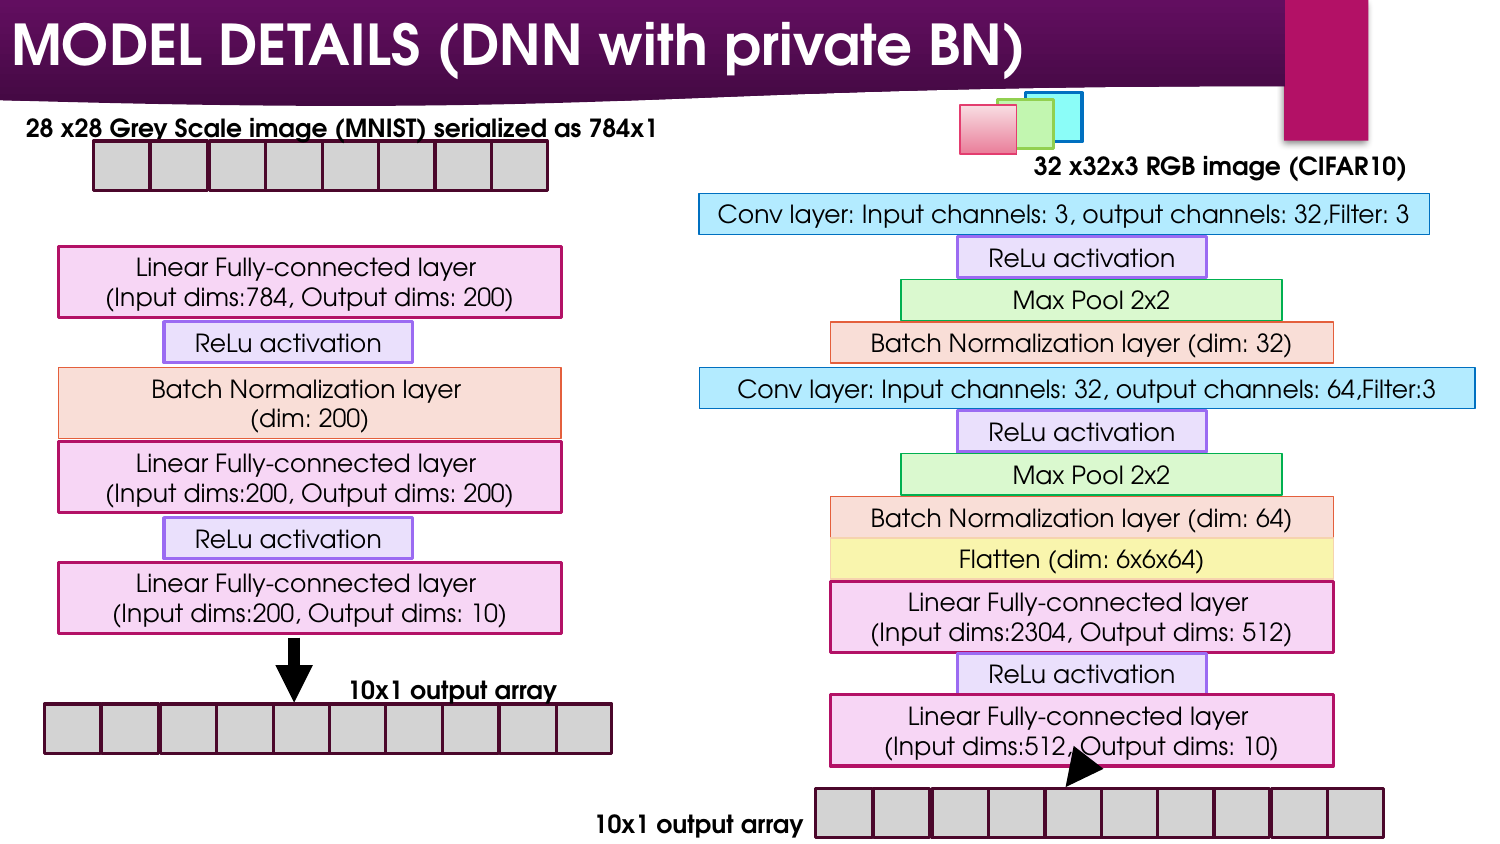

MODEL DETAILS (DNN with private BN)

28 x28 Grey Scale image (MNIST) serialized as 784x1

32 x32x3 RGB image (CIFAR10)
Conv layer: Input channels: 3, output channels: 32,Filter: 3
ReLu activation
Linear Fully-connected layer
(Input dims:784, Output dims: 200)
Max Pool 2x2
ReLu activation
Batch Normalization layer (dim: 32)
Batch Normalization layer
(dim: 200)
Conv layer: Input channels: 32, output channels: 64,Filter:3
ReLu activation
Linear Fully-connected layer
(Input dims:200, Output dims: 200)
Max Pool 2x2
Batch Normalization layer (dim: 64)
ReLu activation
Flatten (dim: 6x6x64)
Linear Fully-connected layer
(Input dims:200, Output dims: 10)
Linear Fully-connected layer
(Input dims:2304, Output dims: 512)
ReLu activation
10x1 output array
Linear Fully-connected layer
(Input dims:512, Output dims: 10)

10x1 output array